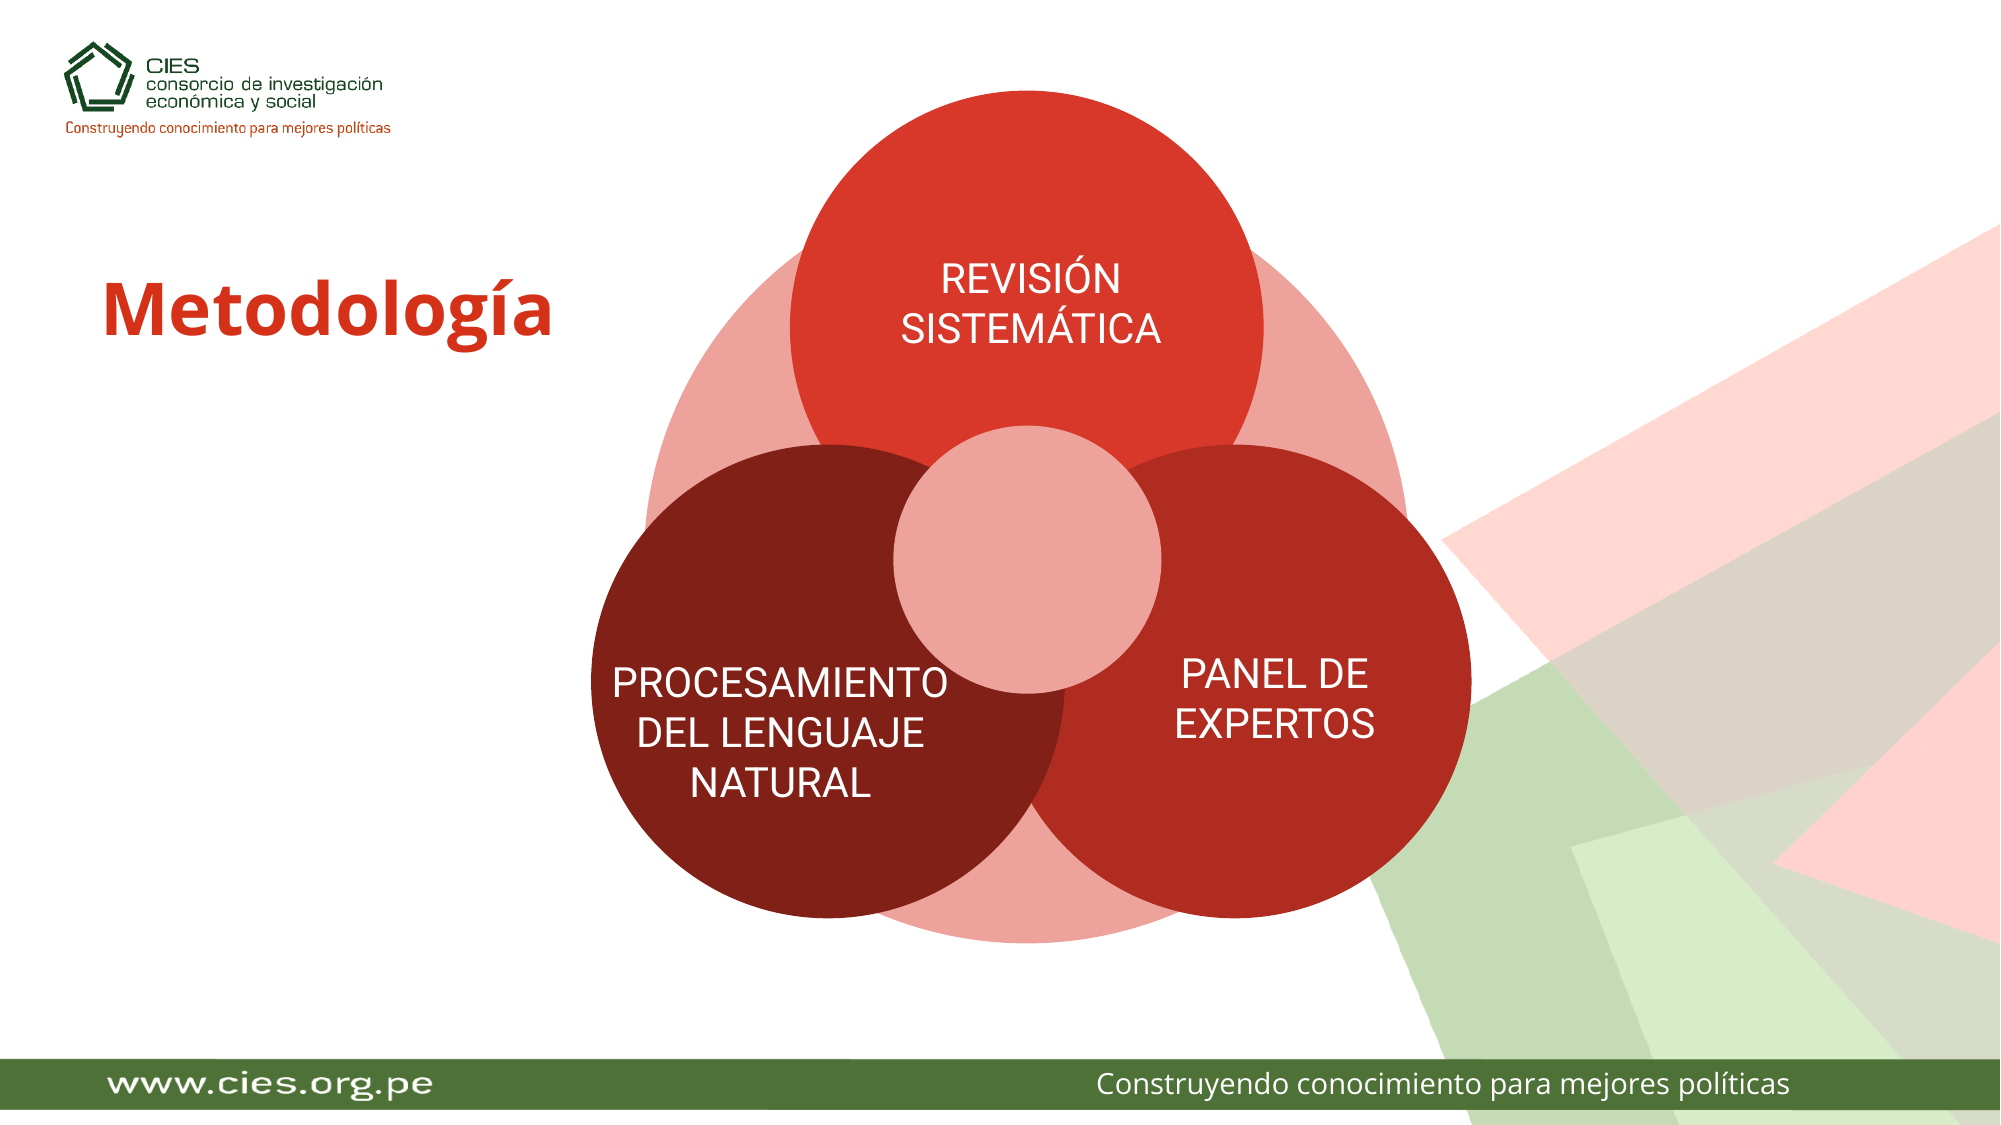

REVISIÓN SISTEMÁTICA
Metodología

PROCESAMIENTO DEL LENGUAJE NATURAL

PANEL DE EXPERTOS